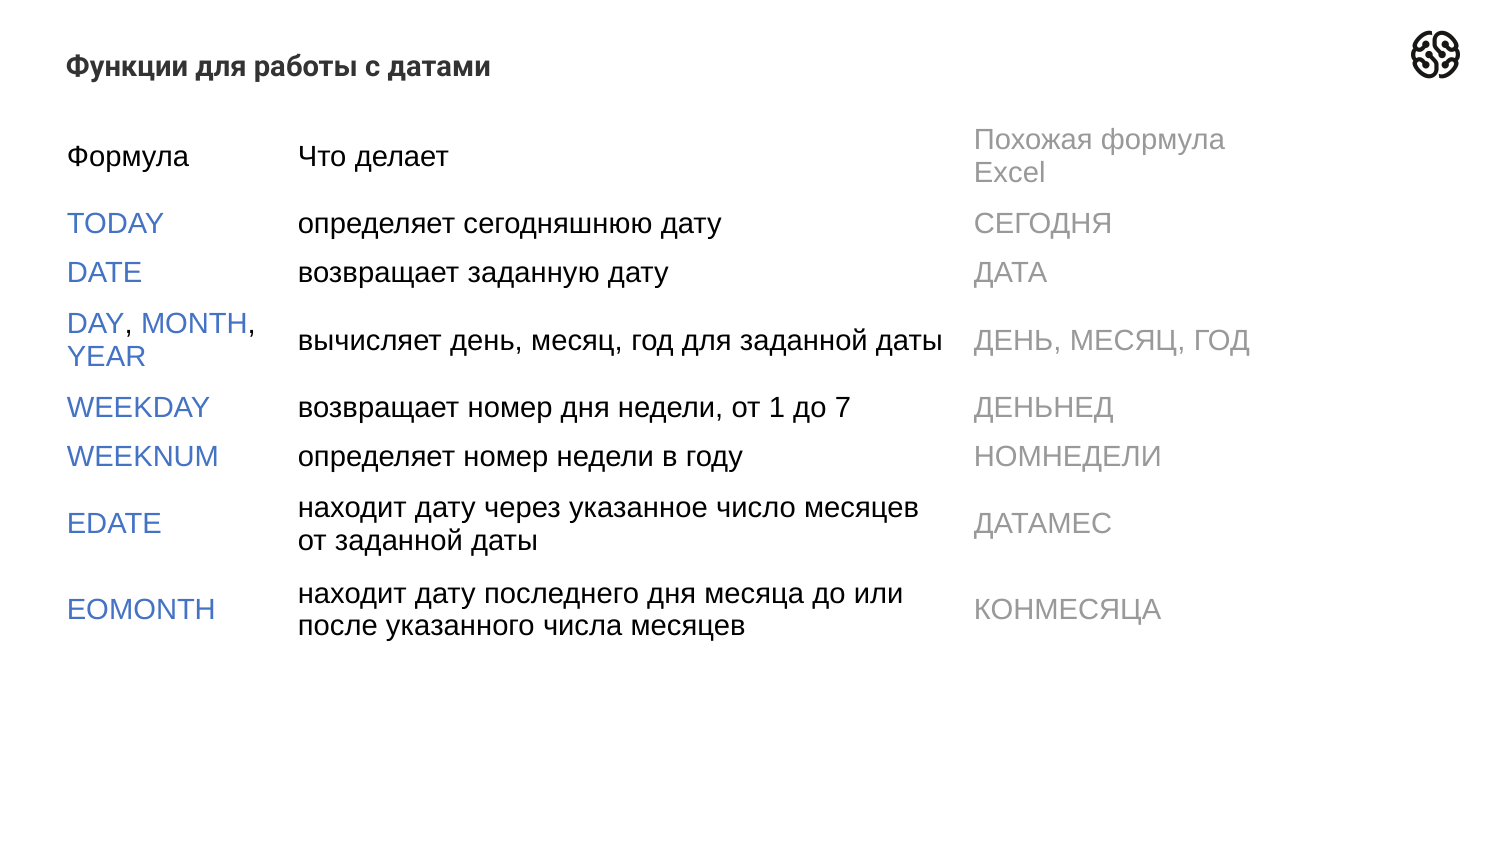

Функции для работы с датами
| Формула | Что делает | Похожая формула Excel |
| --- | --- | --- |
| TODAY | определяет сегодняшнюю дату | СЕГОДНЯ |
| DATE | возвращает заданную дату | ДАТА |
| DAY, MONTH, YEAR | вычисляет день, месяц, год для заданной даты | ДЕНЬ, МЕСЯЦ, ГОД |
| WEEKDAY | возвращает номер дня недели, от 1 до 7 | ДЕНЬНЕД |
| WEEKNUM | определяет номер недели в году | НОМНЕДЕЛИ |
| EDATE | находит дату через указанное число месяцев от заданной даты | ДАТАМЕС |
| EOMONTH | находит дату последнего дня месяца до или после указанного числа месяцев | КОНМЕСЯЦА |